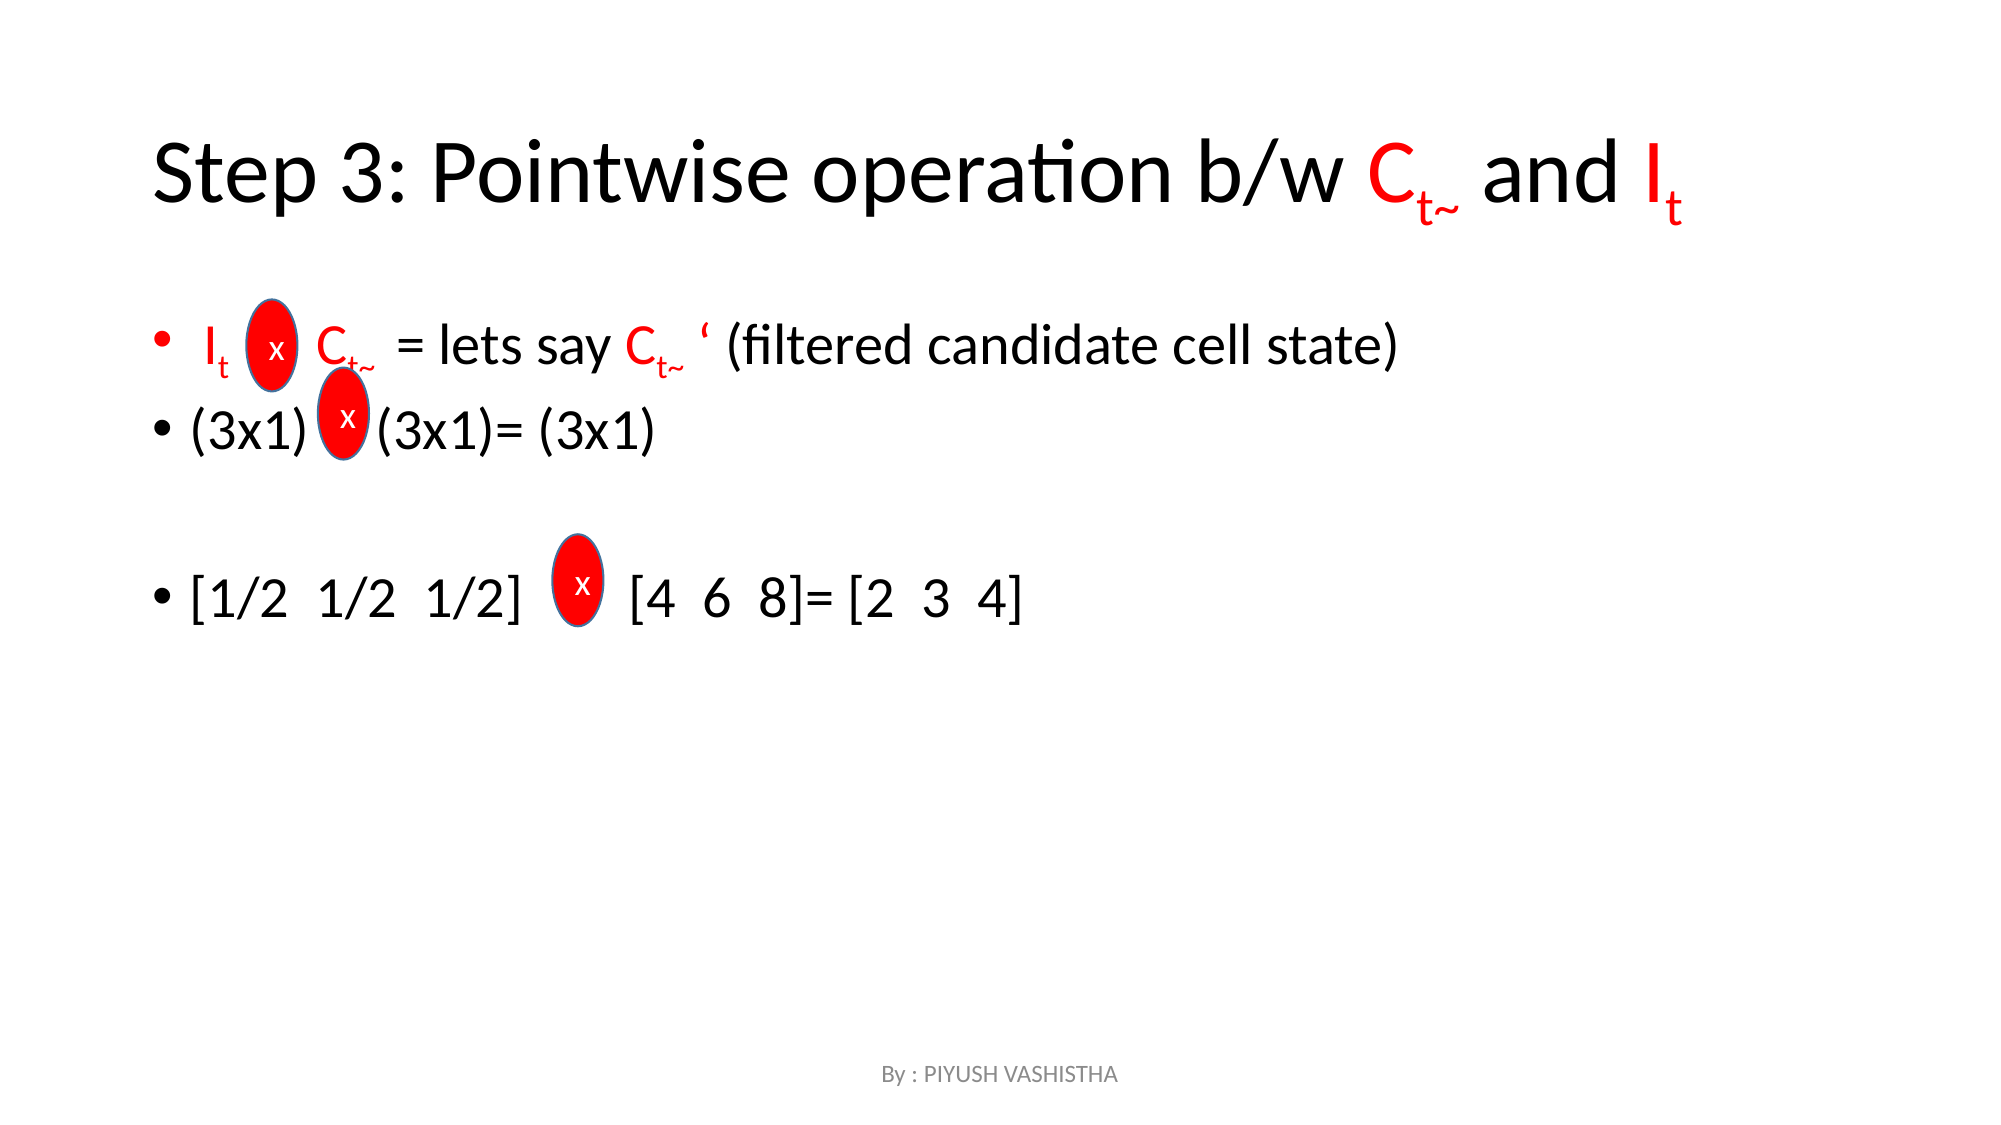

# Step 3: Pointwise operation b/w Ct~ and It
 It       Ct~  = lets say Ct~ ‘ (filtered candidate cell state)
(3x1)     (3x1)= (3x1)

[1/2  1/2  1/2]        [4  6  8]= [2  3  4]

x
x
x
By : PIYUSH VASHISTHA